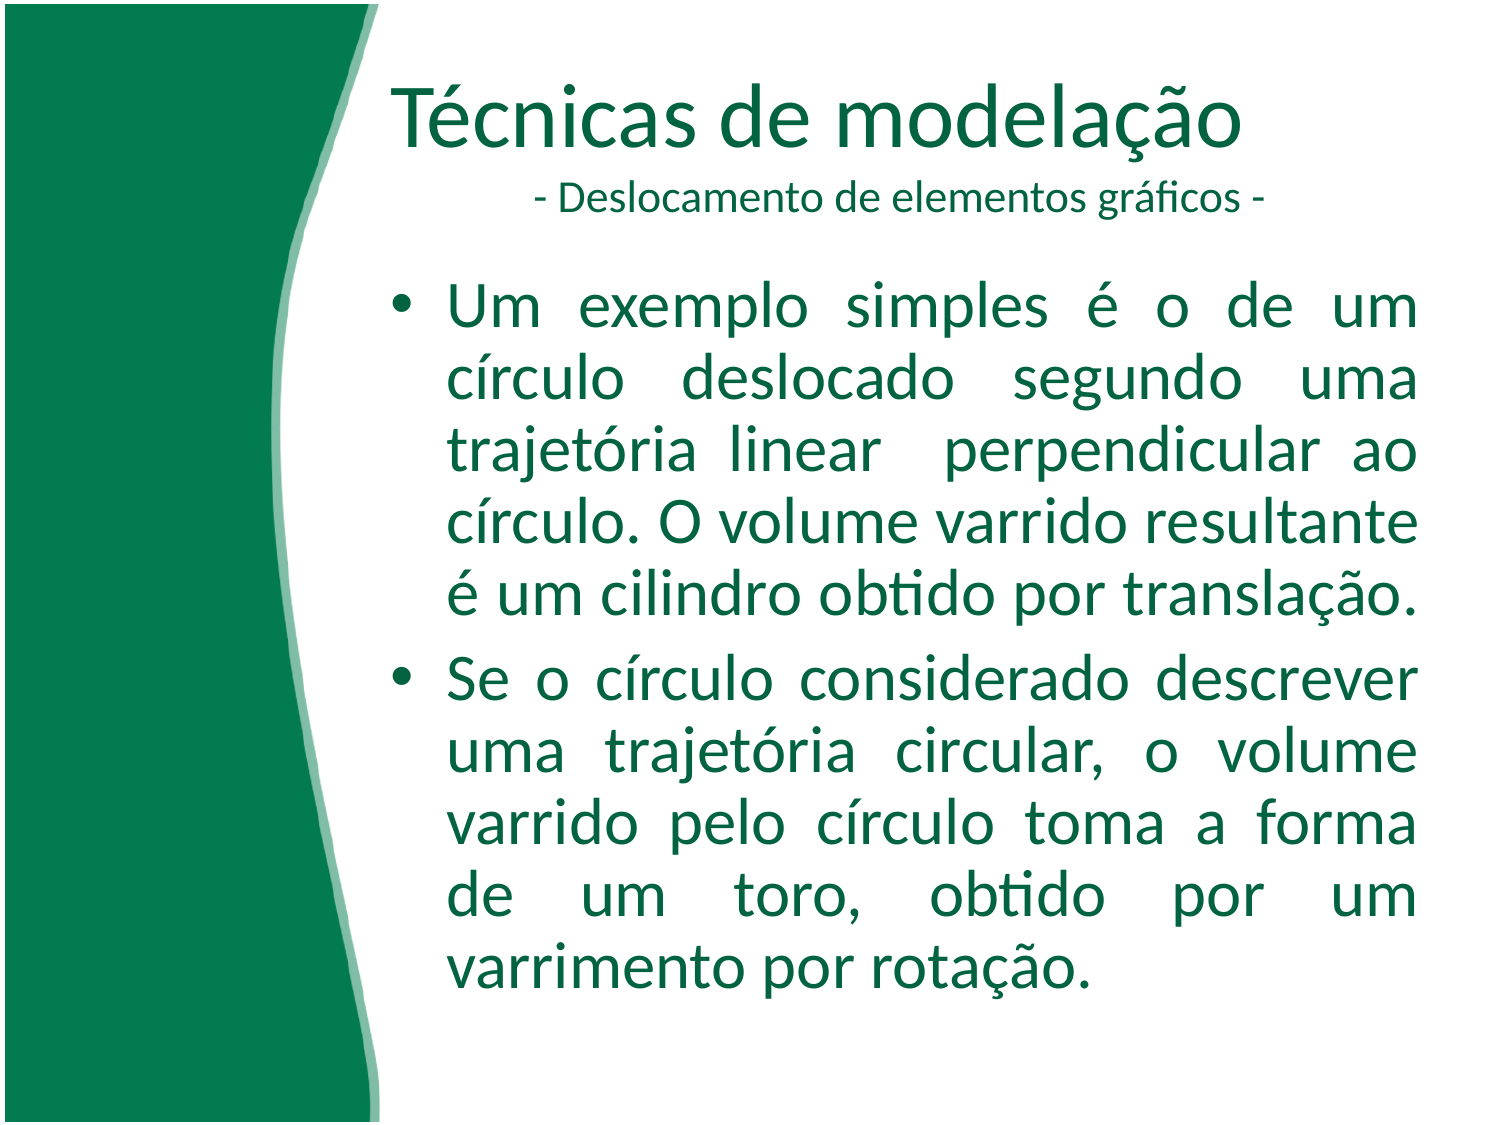

# Técnicas de modelação - Deslocamento de elementos gráficos -
Um exemplo simples é o de um círculo deslocado segundo uma trajetória linear  perpendicular ao círculo. O volume varrido resultante é um cilindro obtido por translação.
Se o círculo considerado descrever uma trajetória circular, o volume varrido pelo círculo toma a forma de um toro, obtido por um varrimento por rotação.